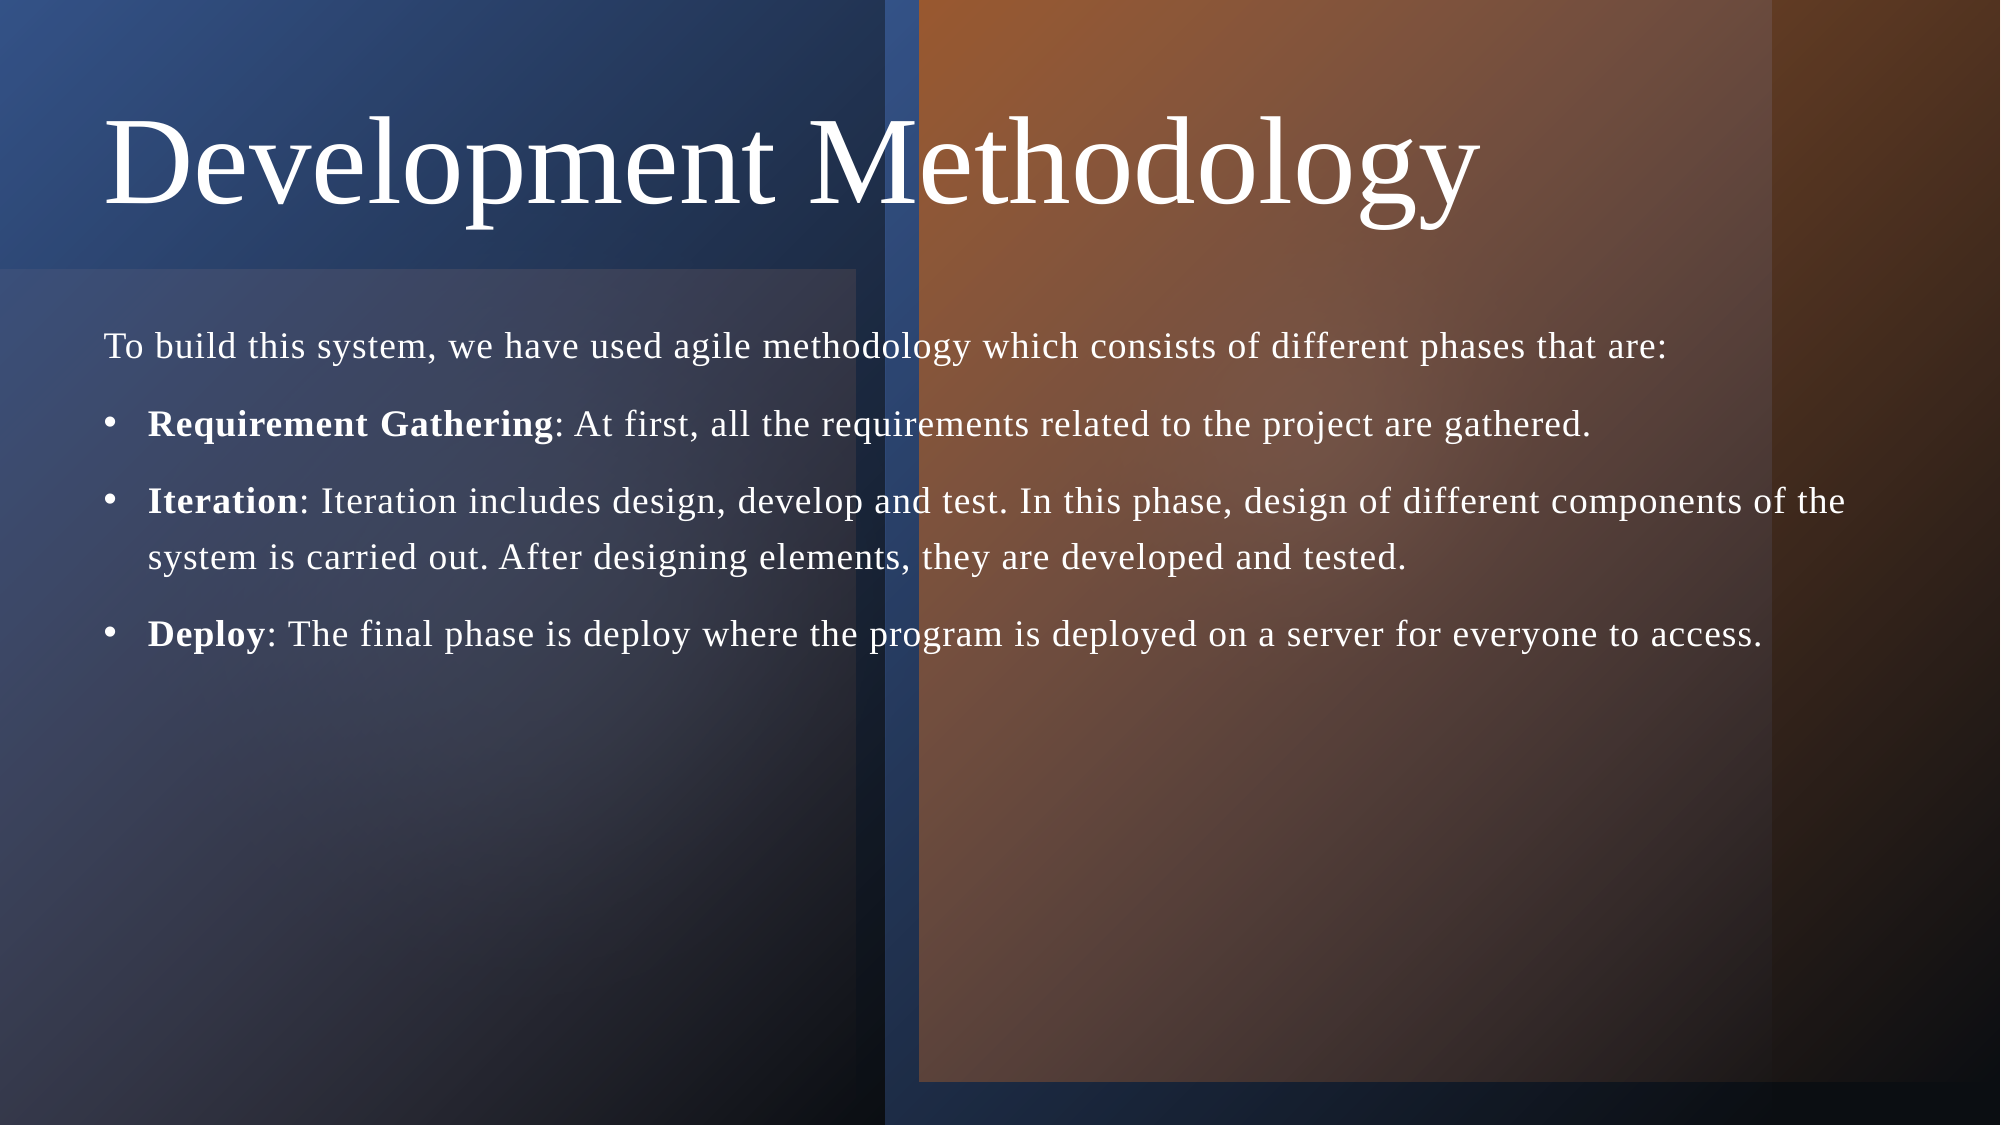

# Development Methodology
To build this system, we have used agile methodology which consists of different phases that are:
Requirement Gathering: At first, all the requirements related to the project are gathered.
Iteration: Iteration includes design, develop and test. In this phase, design of different components of the system is carried out. After designing elements, they are developed and tested.
Deploy: The final phase is deploy where the program is deployed on a server for everyone to access.